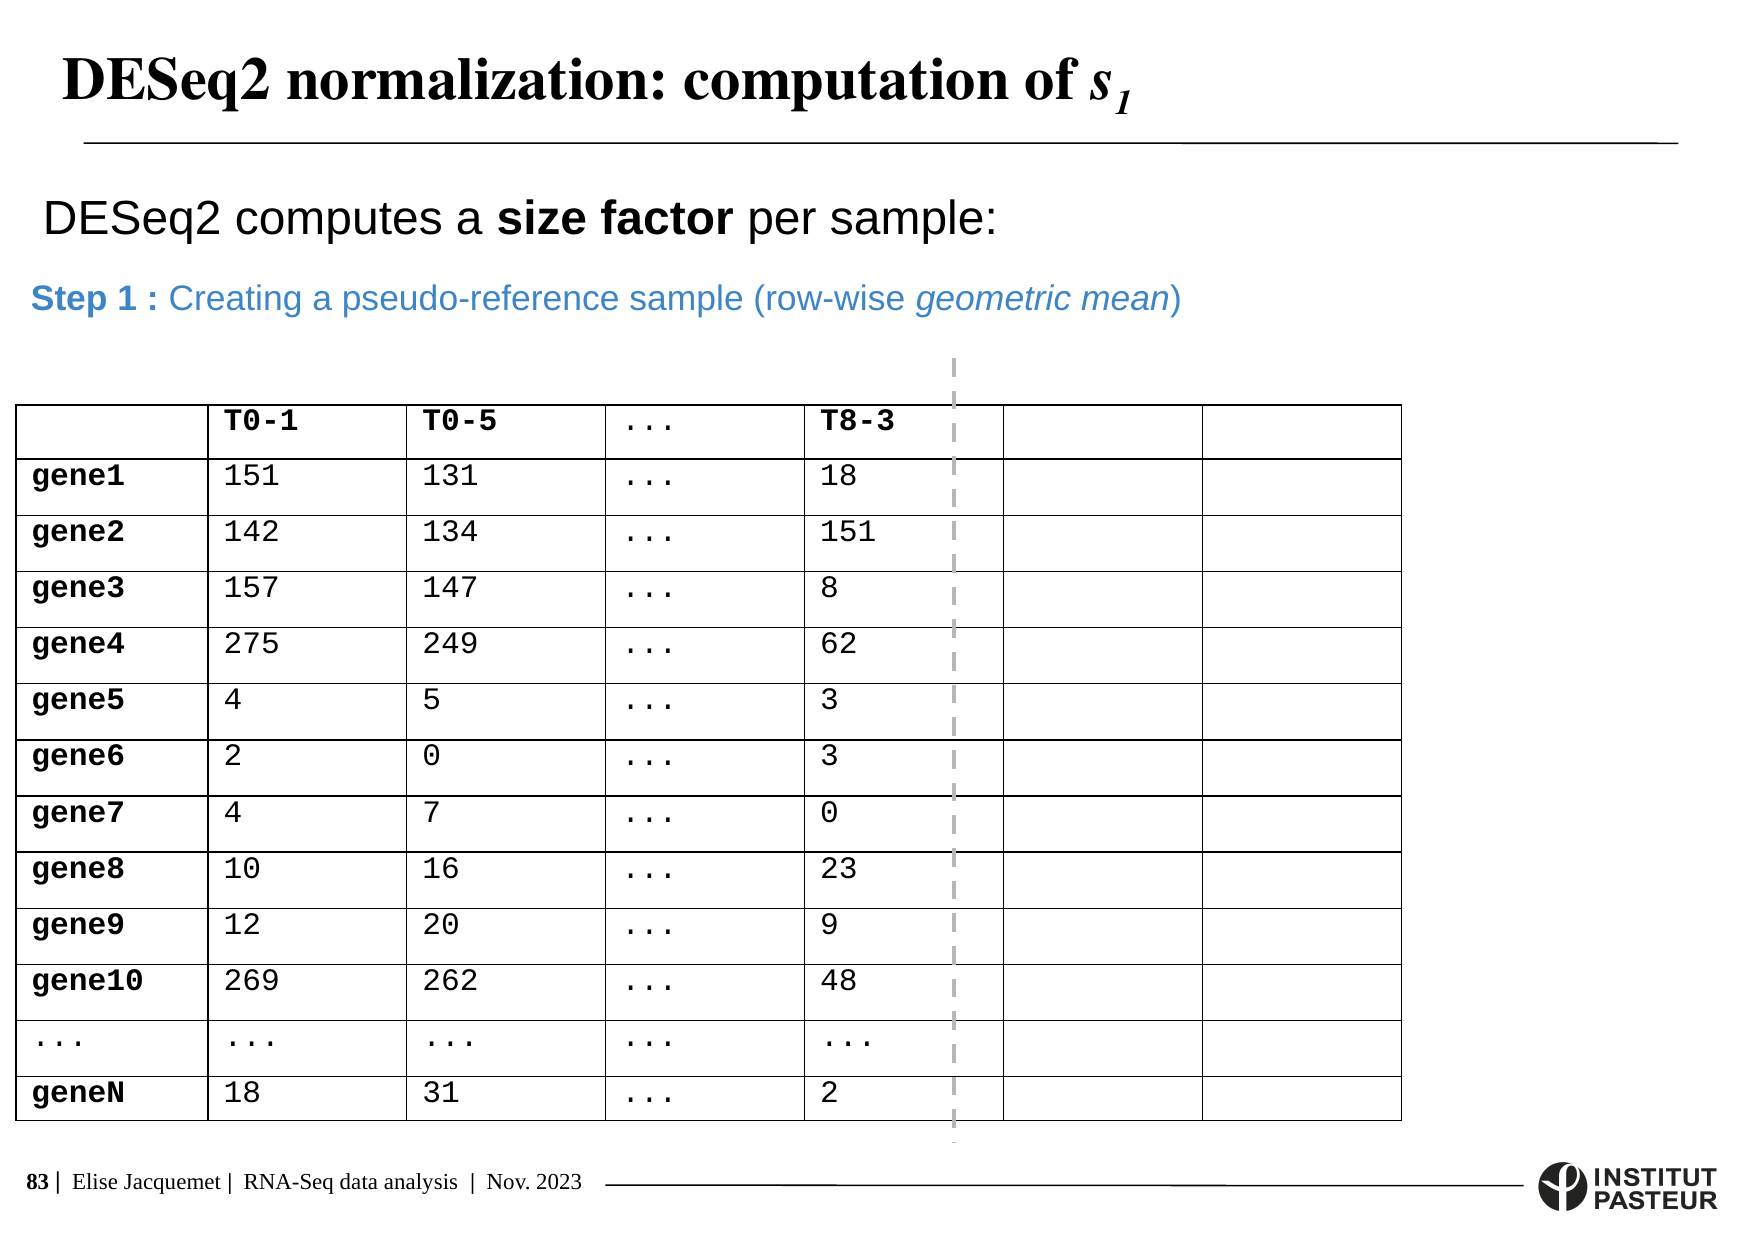

DESeq2 normalization: computation of s1
DESeq2 computes a size factor per sample:
Step 1 : Creating a pseudo-reference sample (row-wise geometric mean)
|  | T0-1 | T0-5 | ... | T8-3 |  |  |
| --- | --- | --- | --- | --- | --- | --- |
| gene1 | 151 | 131 | ... | 18 |  |  |
| gene2 | 142 | 134 | ... | 151 |  |  |
| gene3 | 157 | 147 | ... | 8 |  |  |
| gene4 | 275 | 249 | ... | 62 |  |  |
| gene5 | 4 | 5 | ... | 3 |  |  |
| gene6 | 2 | 0 | ... | 3 |  |  |
| gene7 | 4 | 7 | ... | 0 |  |  |
| gene8 | 10 | 16 | ... | 23 |  |  |
| gene9 | 12 | 20 | ... | 9 |  |  |
| gene10 | 269 | 262 | ... | 48 |  |  |
| ... | ... | ... | ... | ... |  |  |
| geneN | 18 | 31 | ... | 2 |  |  |